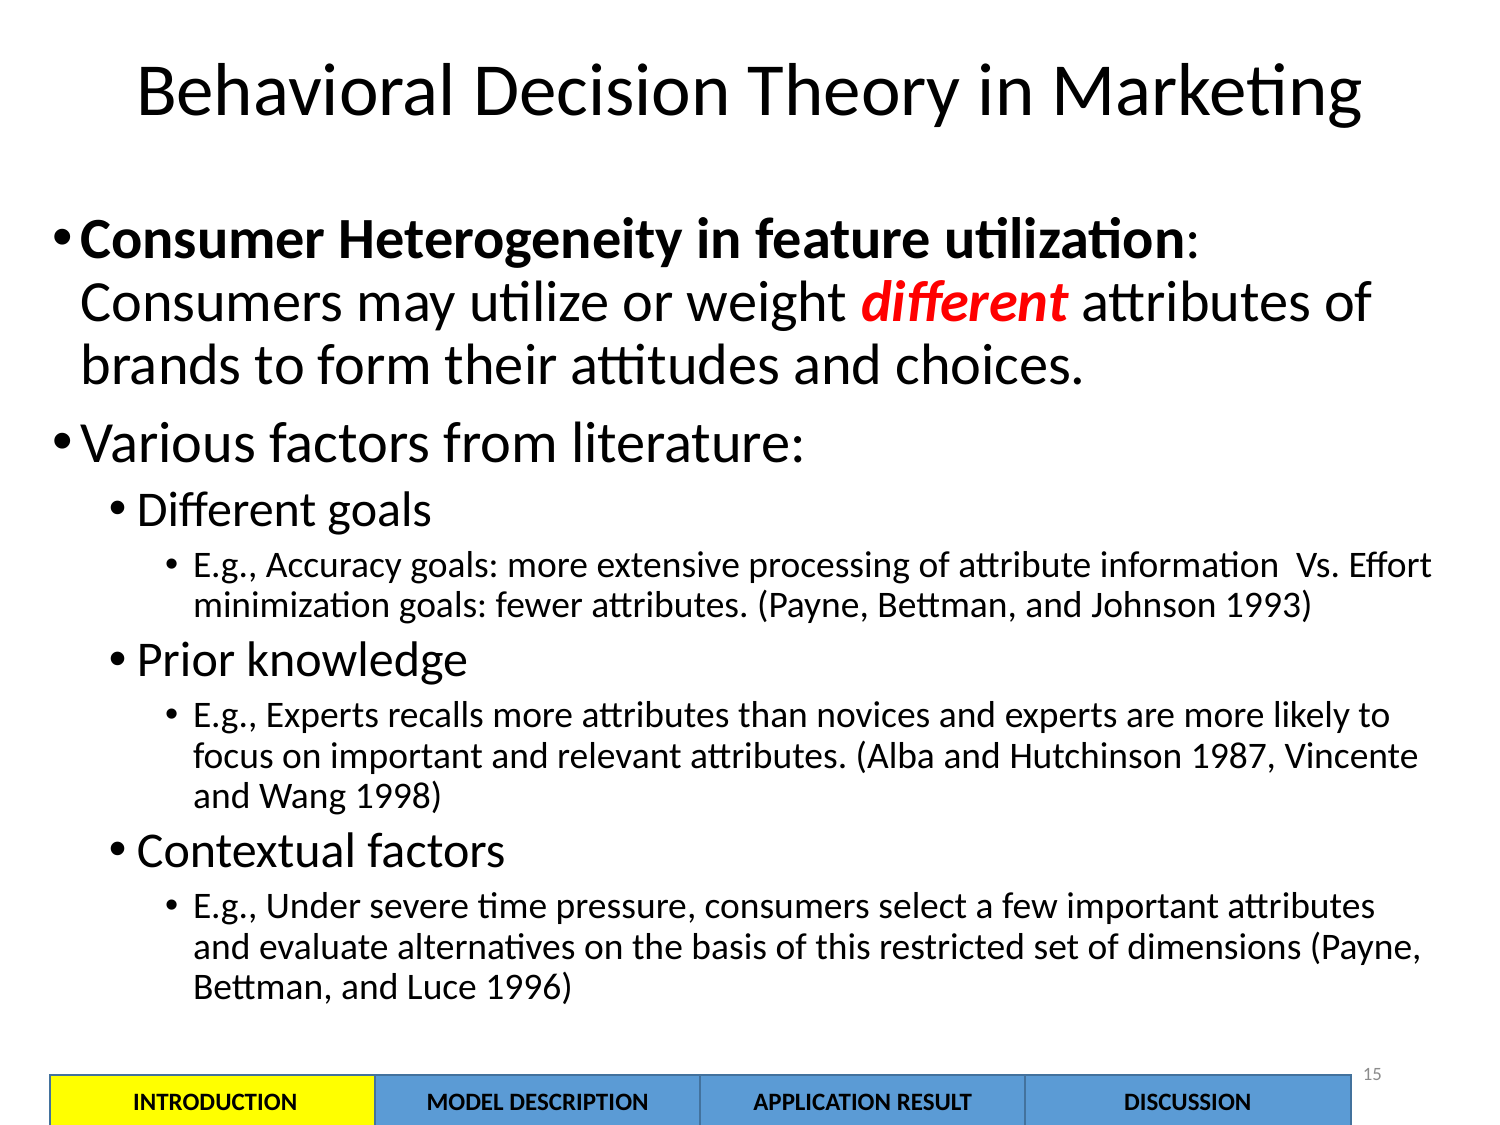

# Behavioral Decision Theory in Marketing
Consumer Heterogeneity in feature utilization: Consumers may utilize or weight different attributes of brands to form their attitudes and choices.
Various factors from literature:
Different goals
E.g., Accuracy goals: more extensive processing of attribute information  Vs. Effort minimization goals: fewer attributes. (Payne, Bettman, and Johnson 1993)
Prior knowledge
E.g., Experts recalls more attributes than novices and experts are more likely to focus on important and relevant attributes. (Alba and Hutchinson 1987, Vincente and Wang 1998)
Contextual factors
E.g., Under severe time pressure, consumers select a few important attributes and evaluate alternatives on the basis of this restricted set of dimensions (Payne, Bettman, and Luce 1996)
15
INTRODUCTION
MODEL DESCRIPTION
APPLICATION RESULT
DISCUSSION